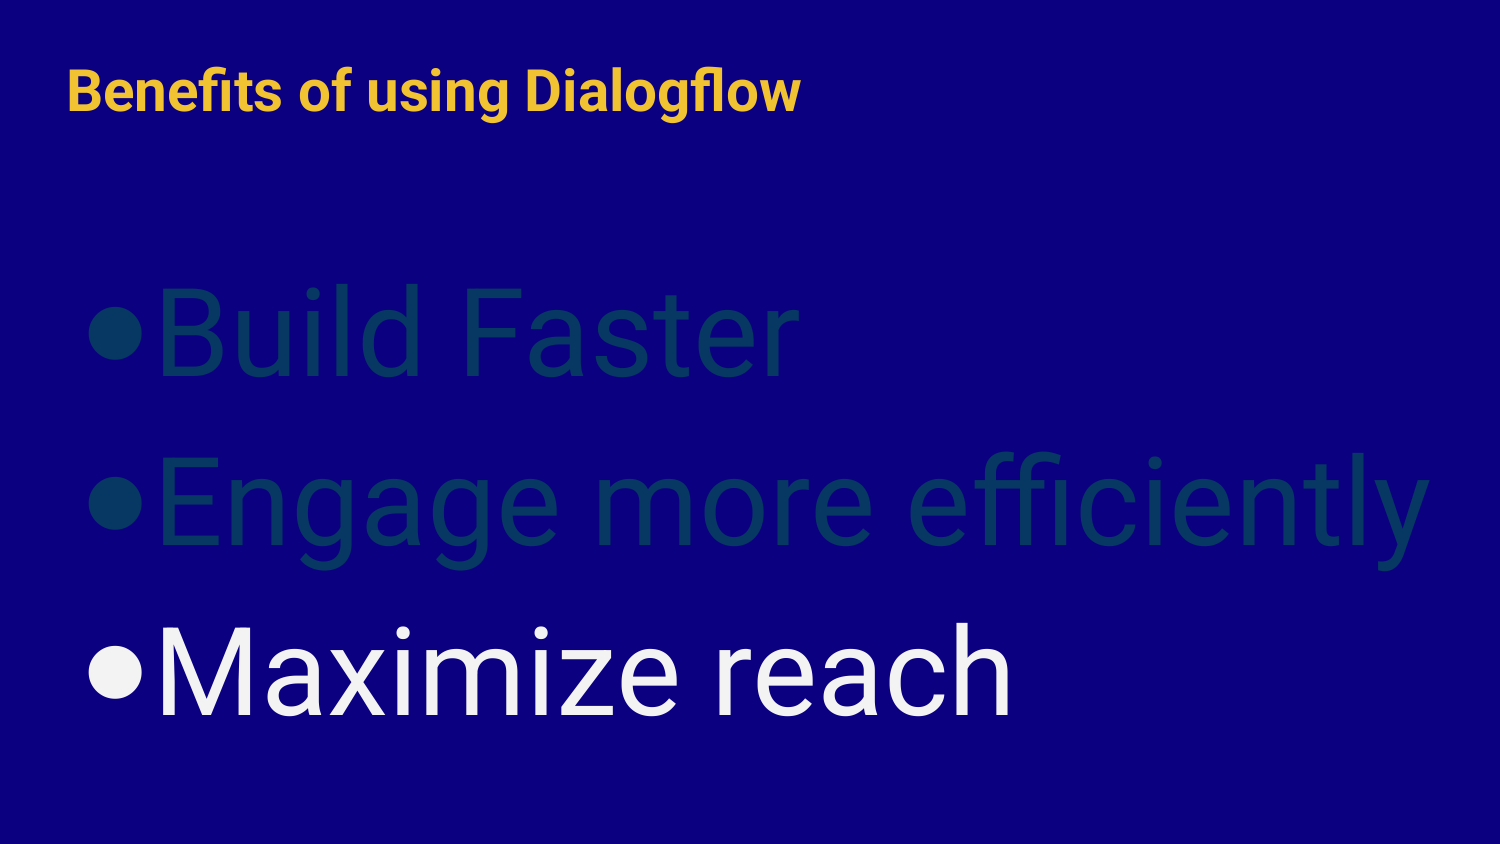

# Benefits of using Dialogflow
Build Faster
Engage more efficiently
Maximize reach